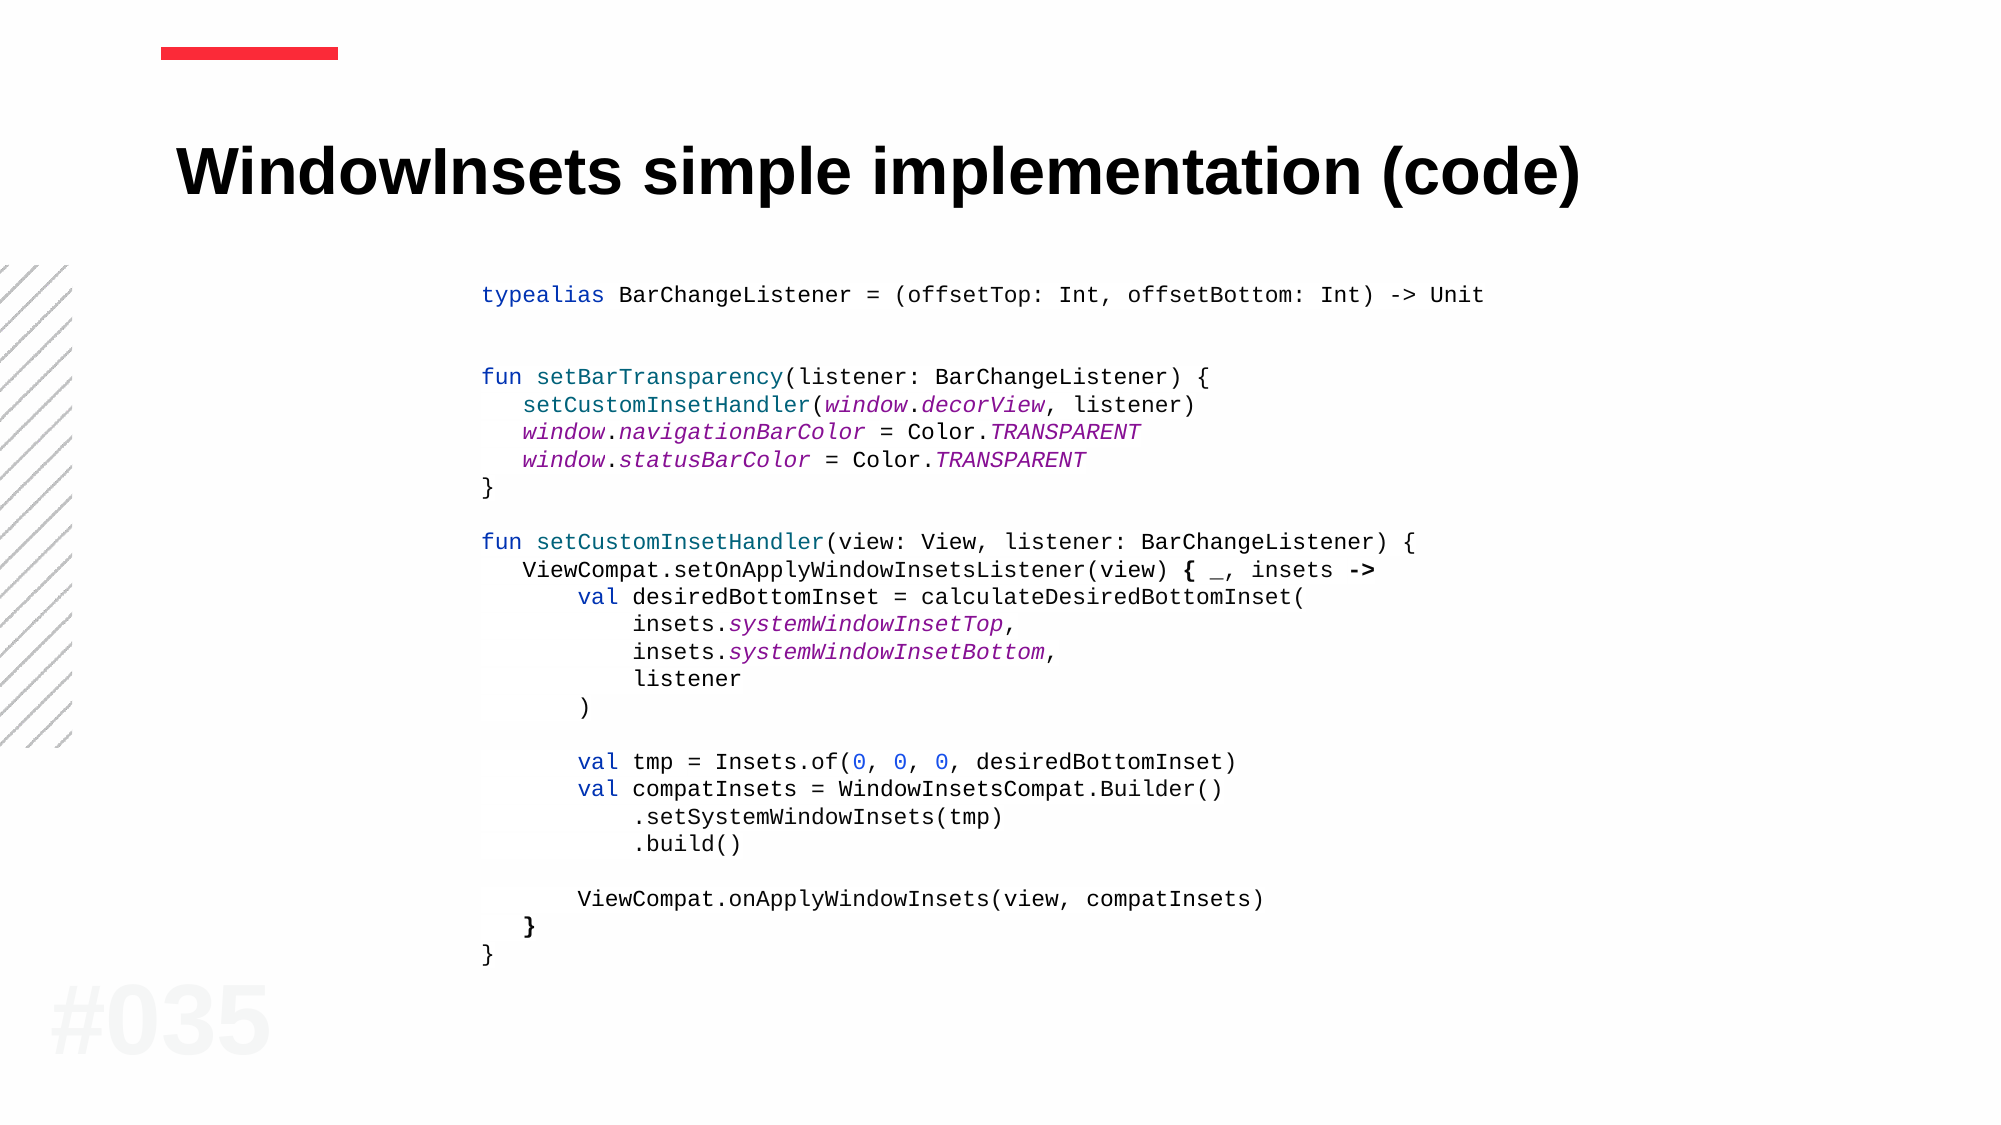

WindowInsets simple implementation (code)
typealias BarChangeListener = (offsetTop: Int, offsetBottom: Int) -> Unit

fun setBarTransparency(listener: BarChangeListener) {
   setCustomInsetHandler(window.decorView, listener)
   window.navigationBarColor = Color.TRANSPARENT
   window.statusBarColor = Color.TRANSPARENT
}

fun setCustomInsetHandler(view: View, listener: BarChangeListener) {
   ViewCompat.setOnApplyWindowInsetsListener(view) { _, insets ->
       val desiredBottomInset = calculateDesiredBottomInset(
           insets.systemWindowInsetTop,
           insets.systemWindowInsetBottom,
           listener
       )

       val tmp = Insets.of(0, 0, 0, desiredBottomInset)
       val compatInsets = WindowInsetsCompat.Builder()
           .setSystemWindowInsets(tmp)
           .build()

       ViewCompat.onApplyWindowInsets(view, compatInsets)
   }
}
#035